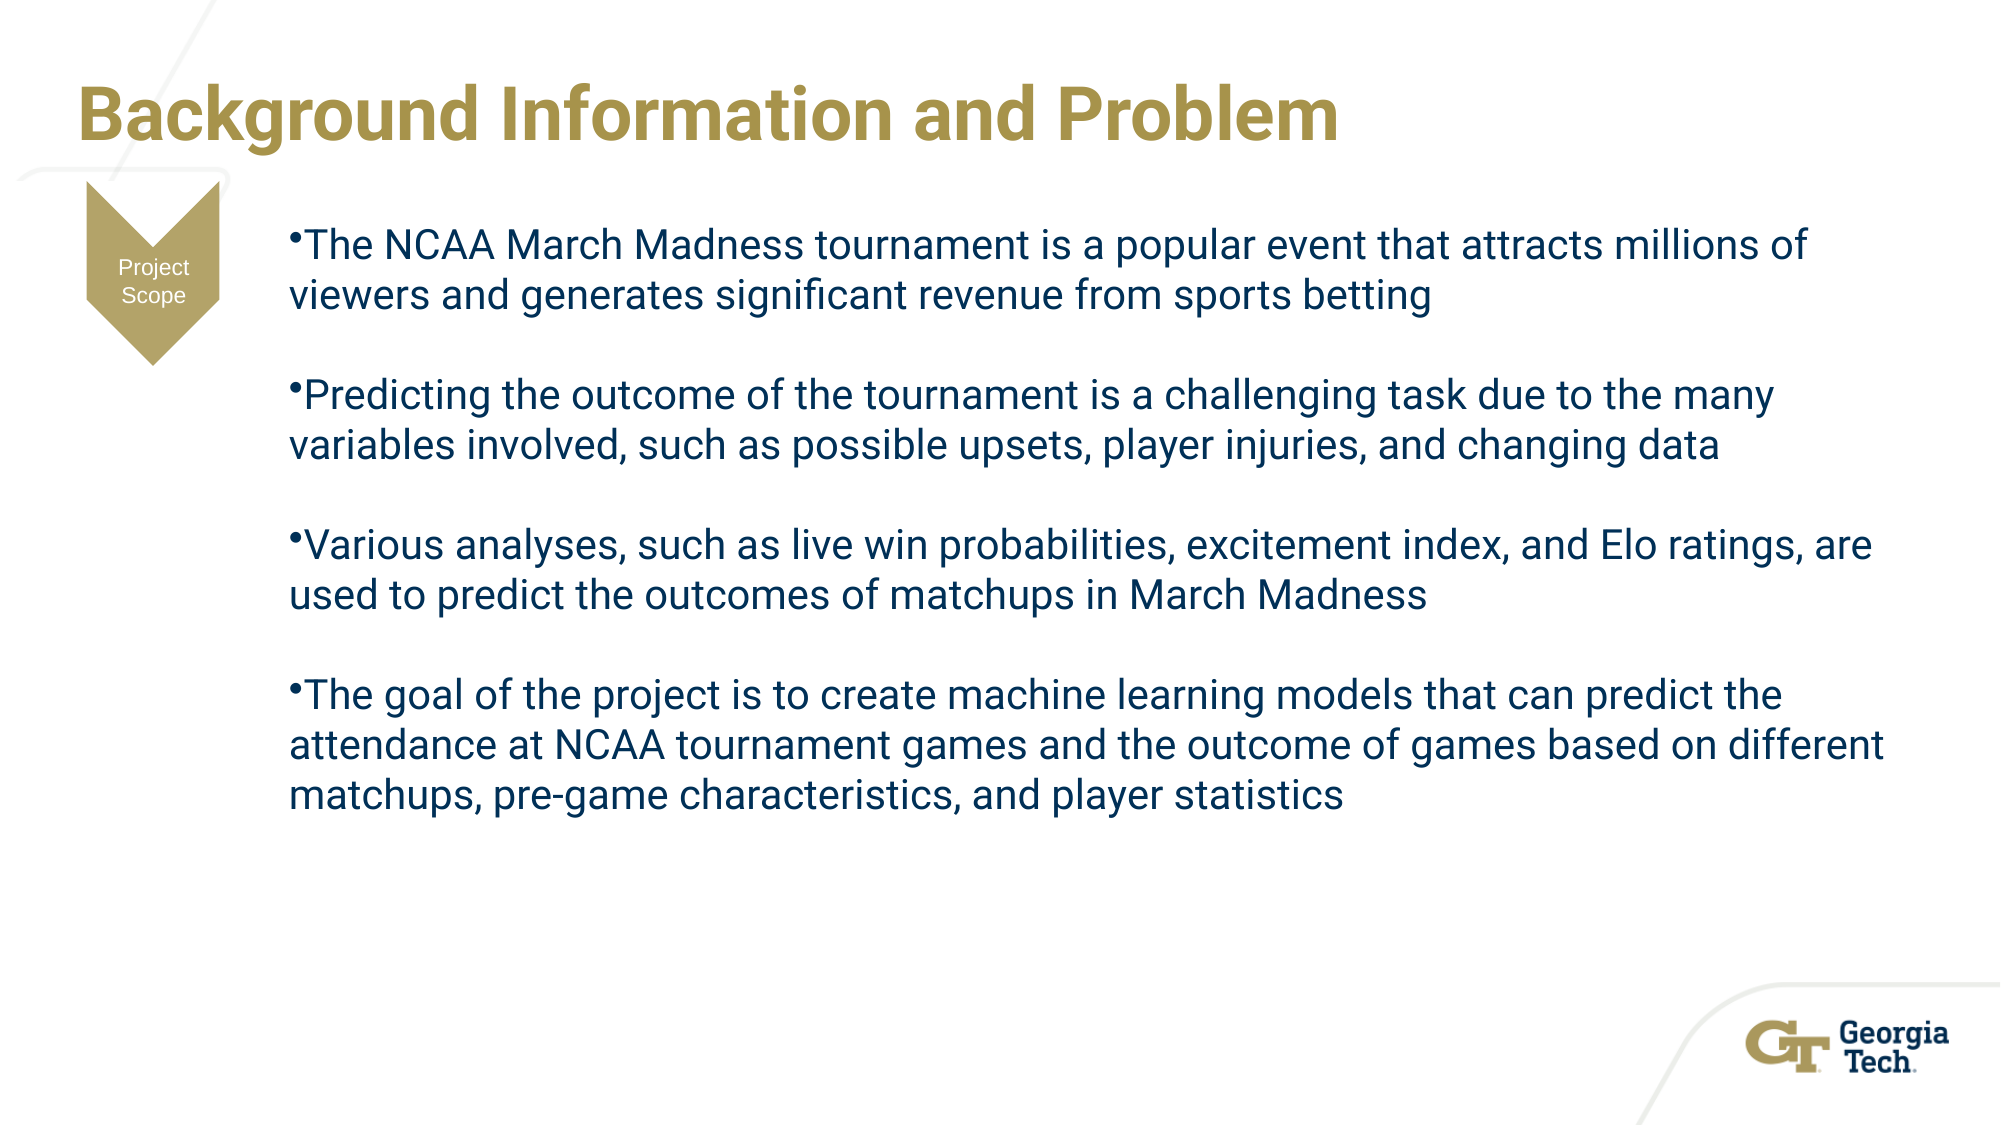

# Background Information and Problem

Project Scope

The NCAA March Madness tournament is a popular event that attracts millions of viewers and generates significant revenue from sports betting

Predicting the outcome of the tournament is a challenging task due to the many variables involved, such as possible upsets, player injuries, and changing data

Various analyses, such as live win probabilities, excitement index, and Elo ratings, are used to predict the outcomes of matchups in March Madness

The goal of the project is to create machine learning models that can predict the attendance at NCAA tournament games and the outcome of games based on different matchups, pre-game characteristics, and player statistics
NCAA Men's Basketball
Predicting Win Probability
Predicting Attendance

Data Preparation
Data Collection from Disparate Sources
Data Quality Checks
Feature Engineering

Model
Building

Correlation Analysis
Principal Component Analysis
Linear Regression
Decision Trees

Validation
MSE for Models Predicting Attendance
Accuracy, Recall, etc. for Models Predicting Win/Loss

MSE for Models Predicting Attendance
Accuracy, Recall, etc. for Models Predicting Win/Loss